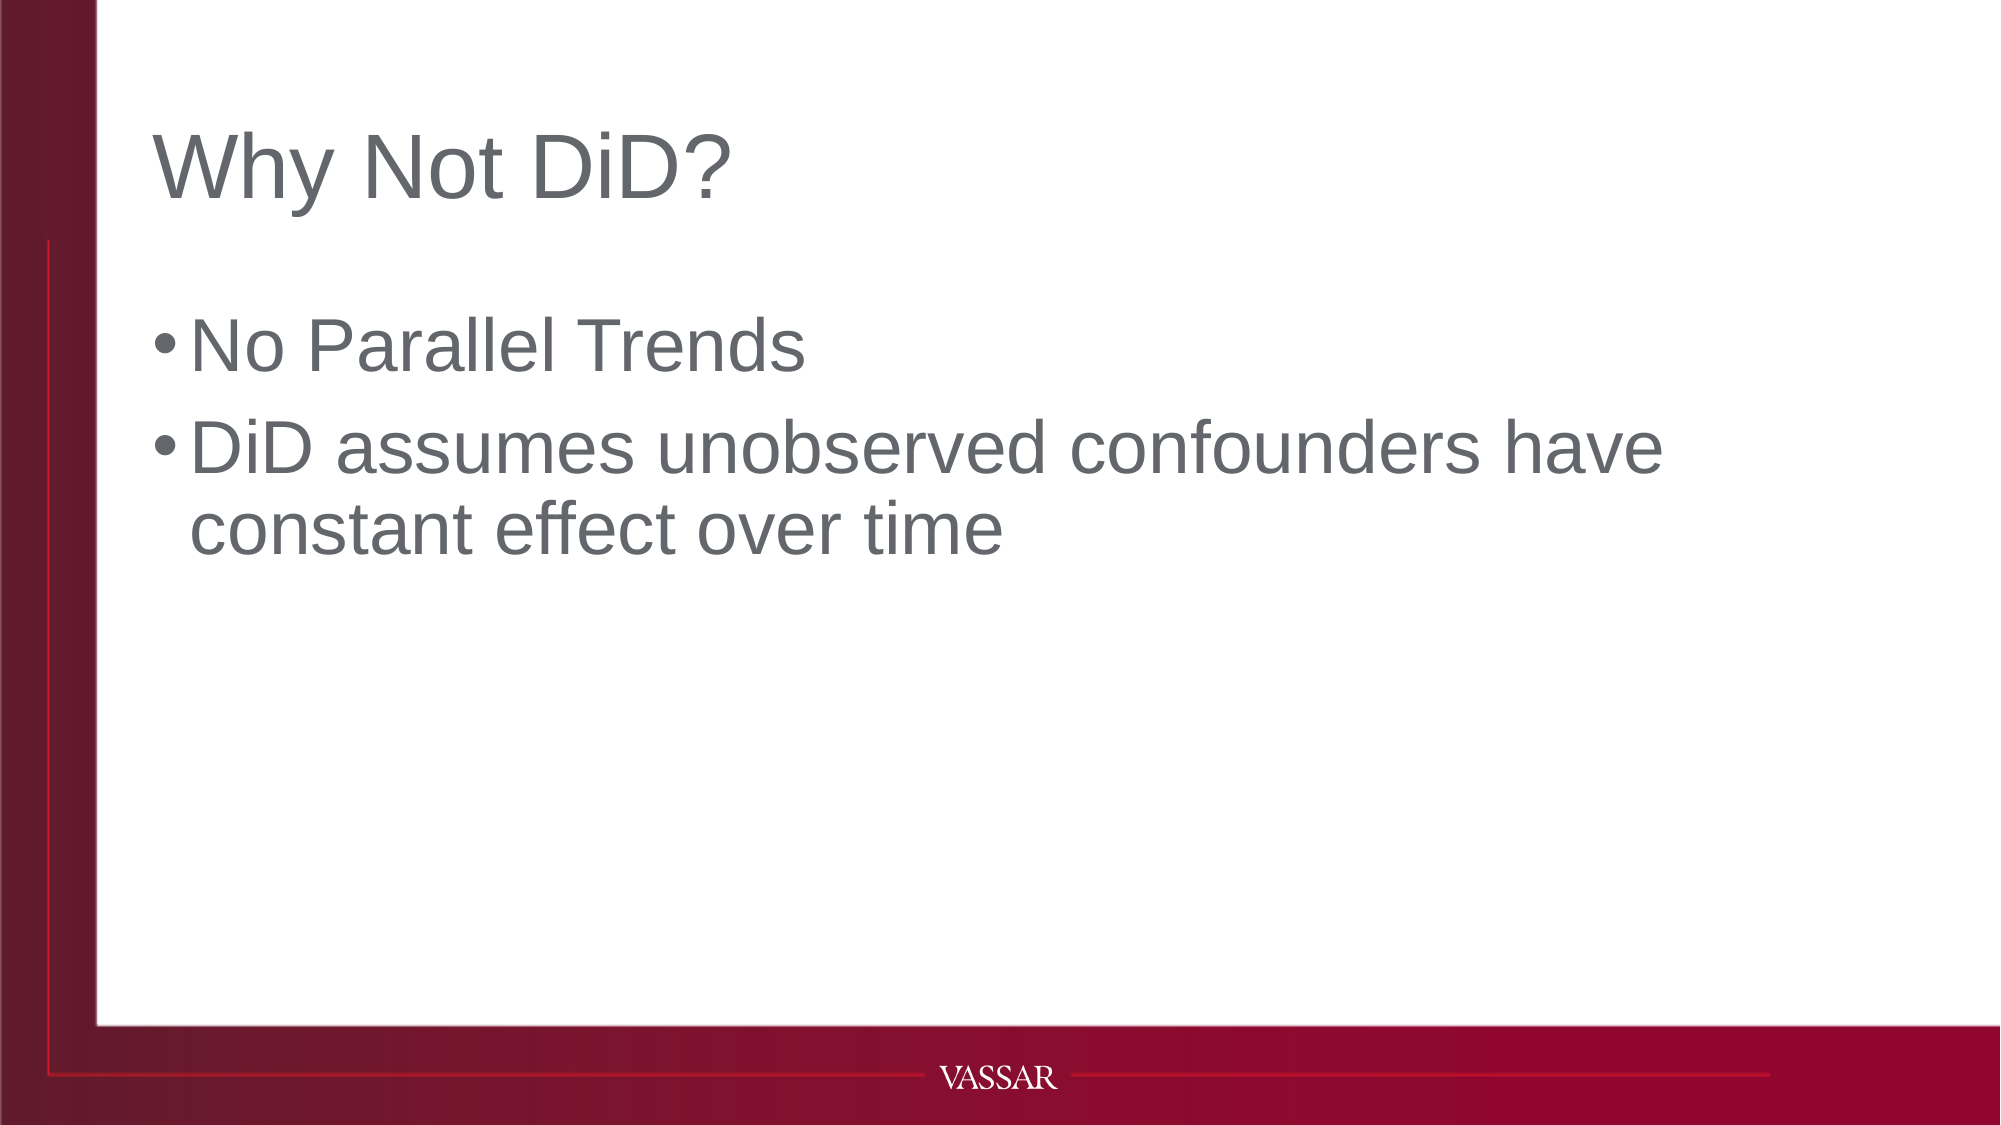

# Why Not DiD?
No Parallel Trends
DiD assumes unobserved confounders have constant effect over time